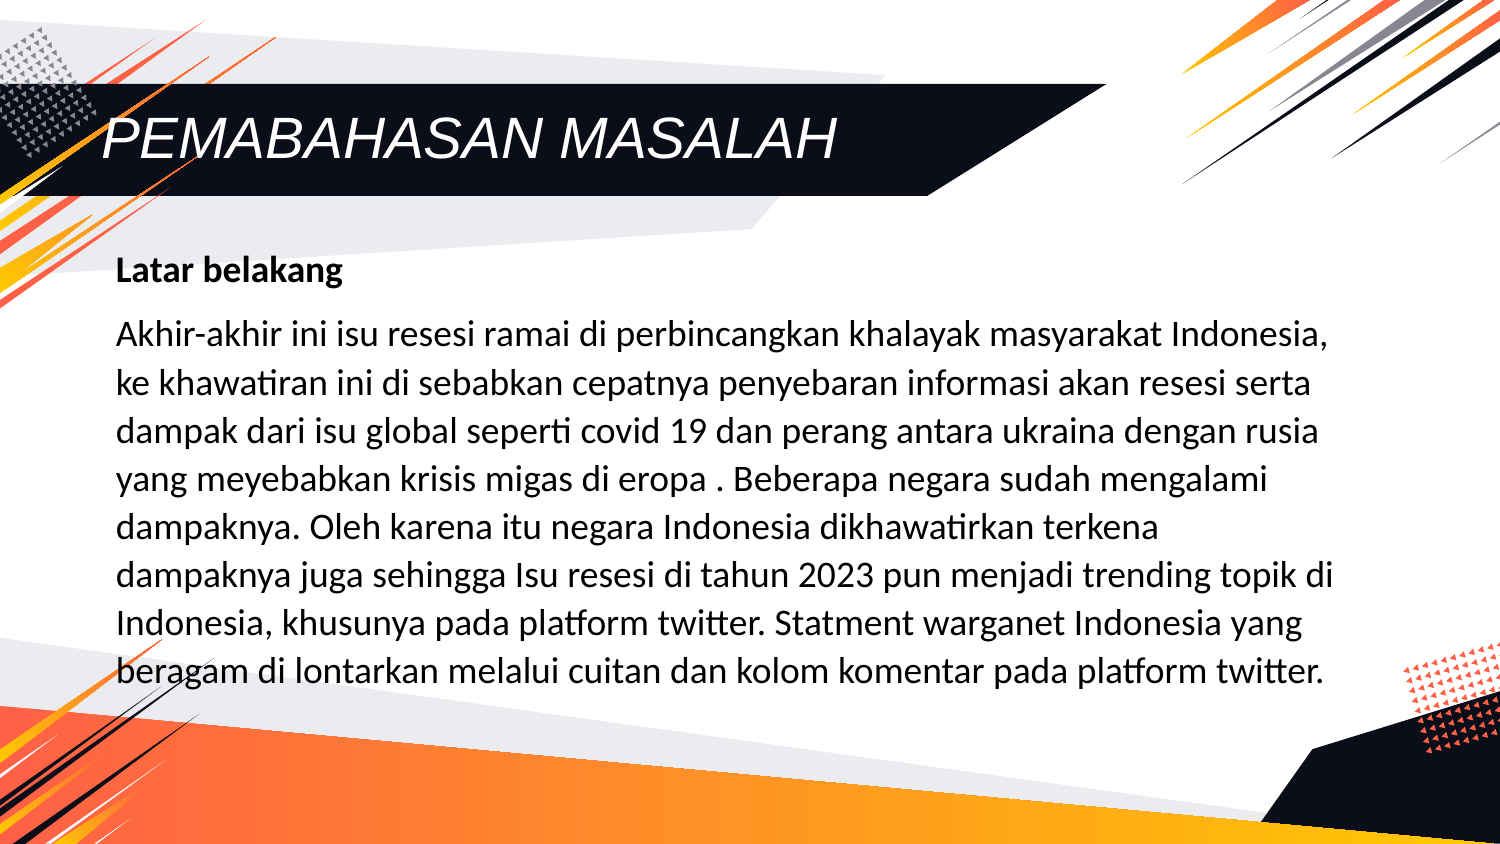

# PEMABAHASAN MASALAH
Latar belakang
Akhir-akhir ini isu resesi ramai di perbincangkan khalayak masyarakat Indonesia, ke khawatiran ini di sebabkan cepatnya penyebaran informasi akan resesi serta dampak dari isu global seperti covid 19 dan perang antara ukraina dengan rusia yang meyebabkan krisis migas di eropa . Beberapa negara sudah mengalami dampaknya. Oleh karena itu negara Indonesia dikhawatirkan terkena dampaknya juga sehingga Isu resesi di tahun 2023 pun menjadi trending topik di Indonesia, khusunya pada platform twitter. Statment warganet Indonesia yang beragam di lontarkan melalui cuitan dan kolom komentar pada platform twitter.
7